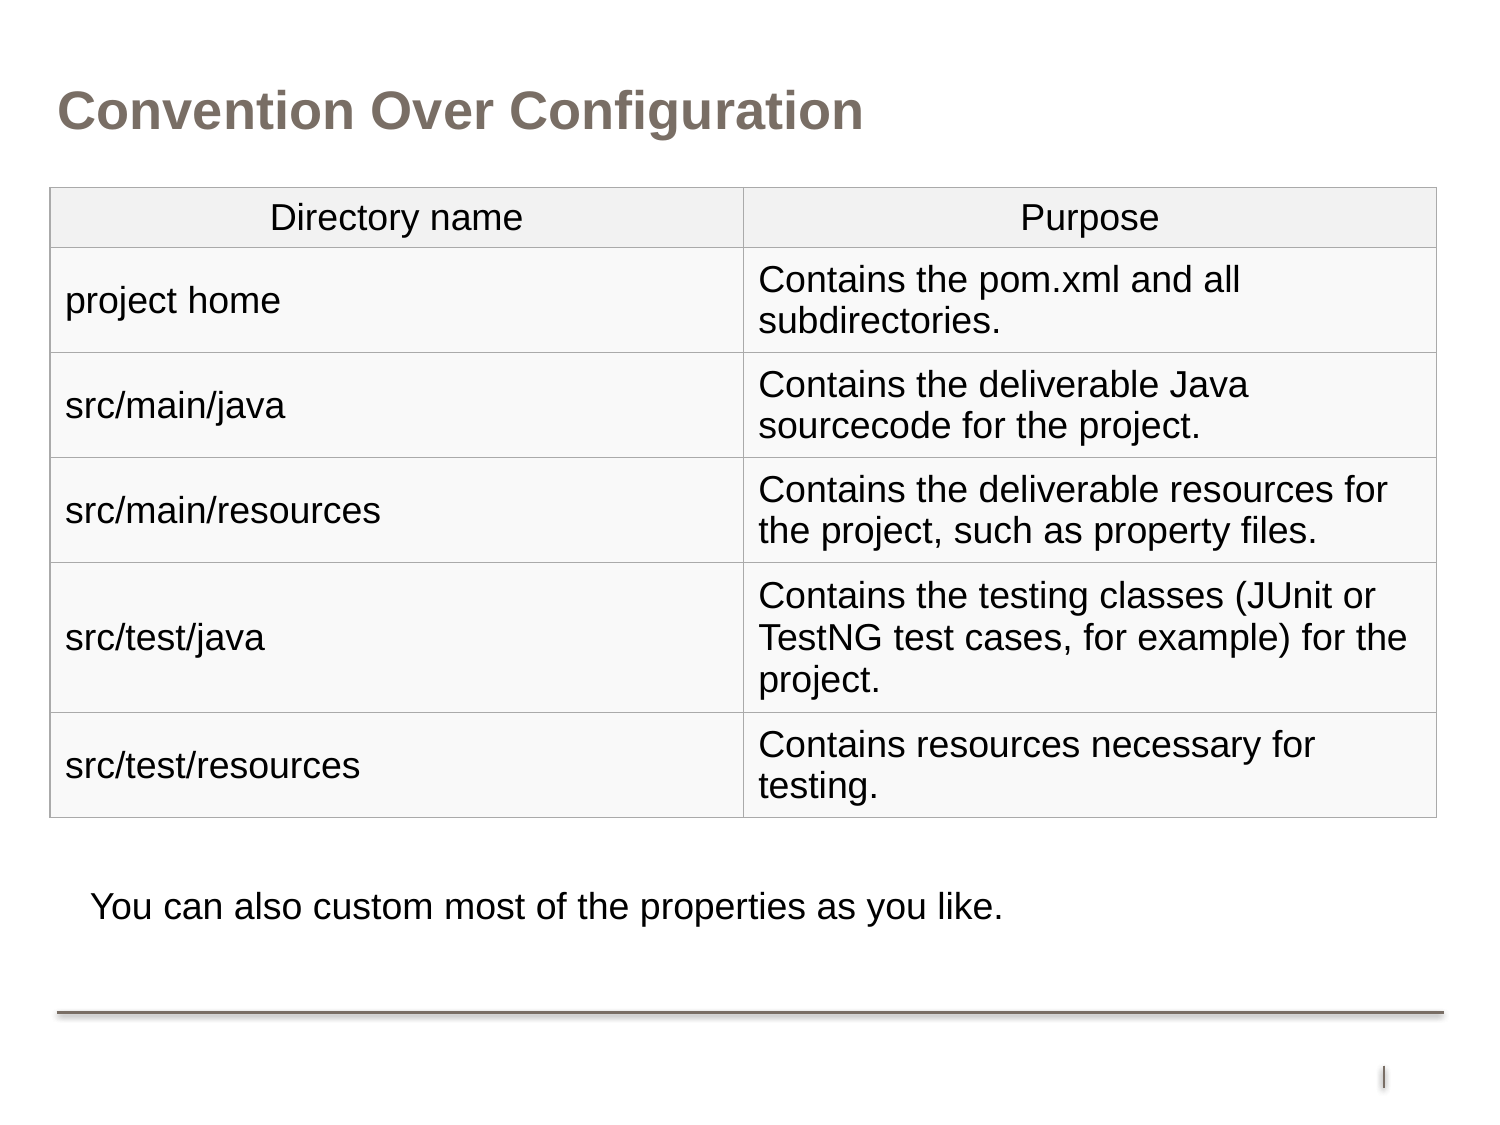

# Convention Over Configuration
| Directory name | Purpose |
| --- | --- |
| project home | Contains the pom.xml and all subdirectories. |
| src/main/java | Contains the deliverable Java sourcecode for the project. |
| src/main/resources | Contains the deliverable resources for the project, such as property files. |
| src/test/java | Contains the testing classes (JUnit or TestNG test cases, for example) for the project. |
| src/test/resources | Contains resources necessary for testing. |
You can also custom most of the properties as you like.